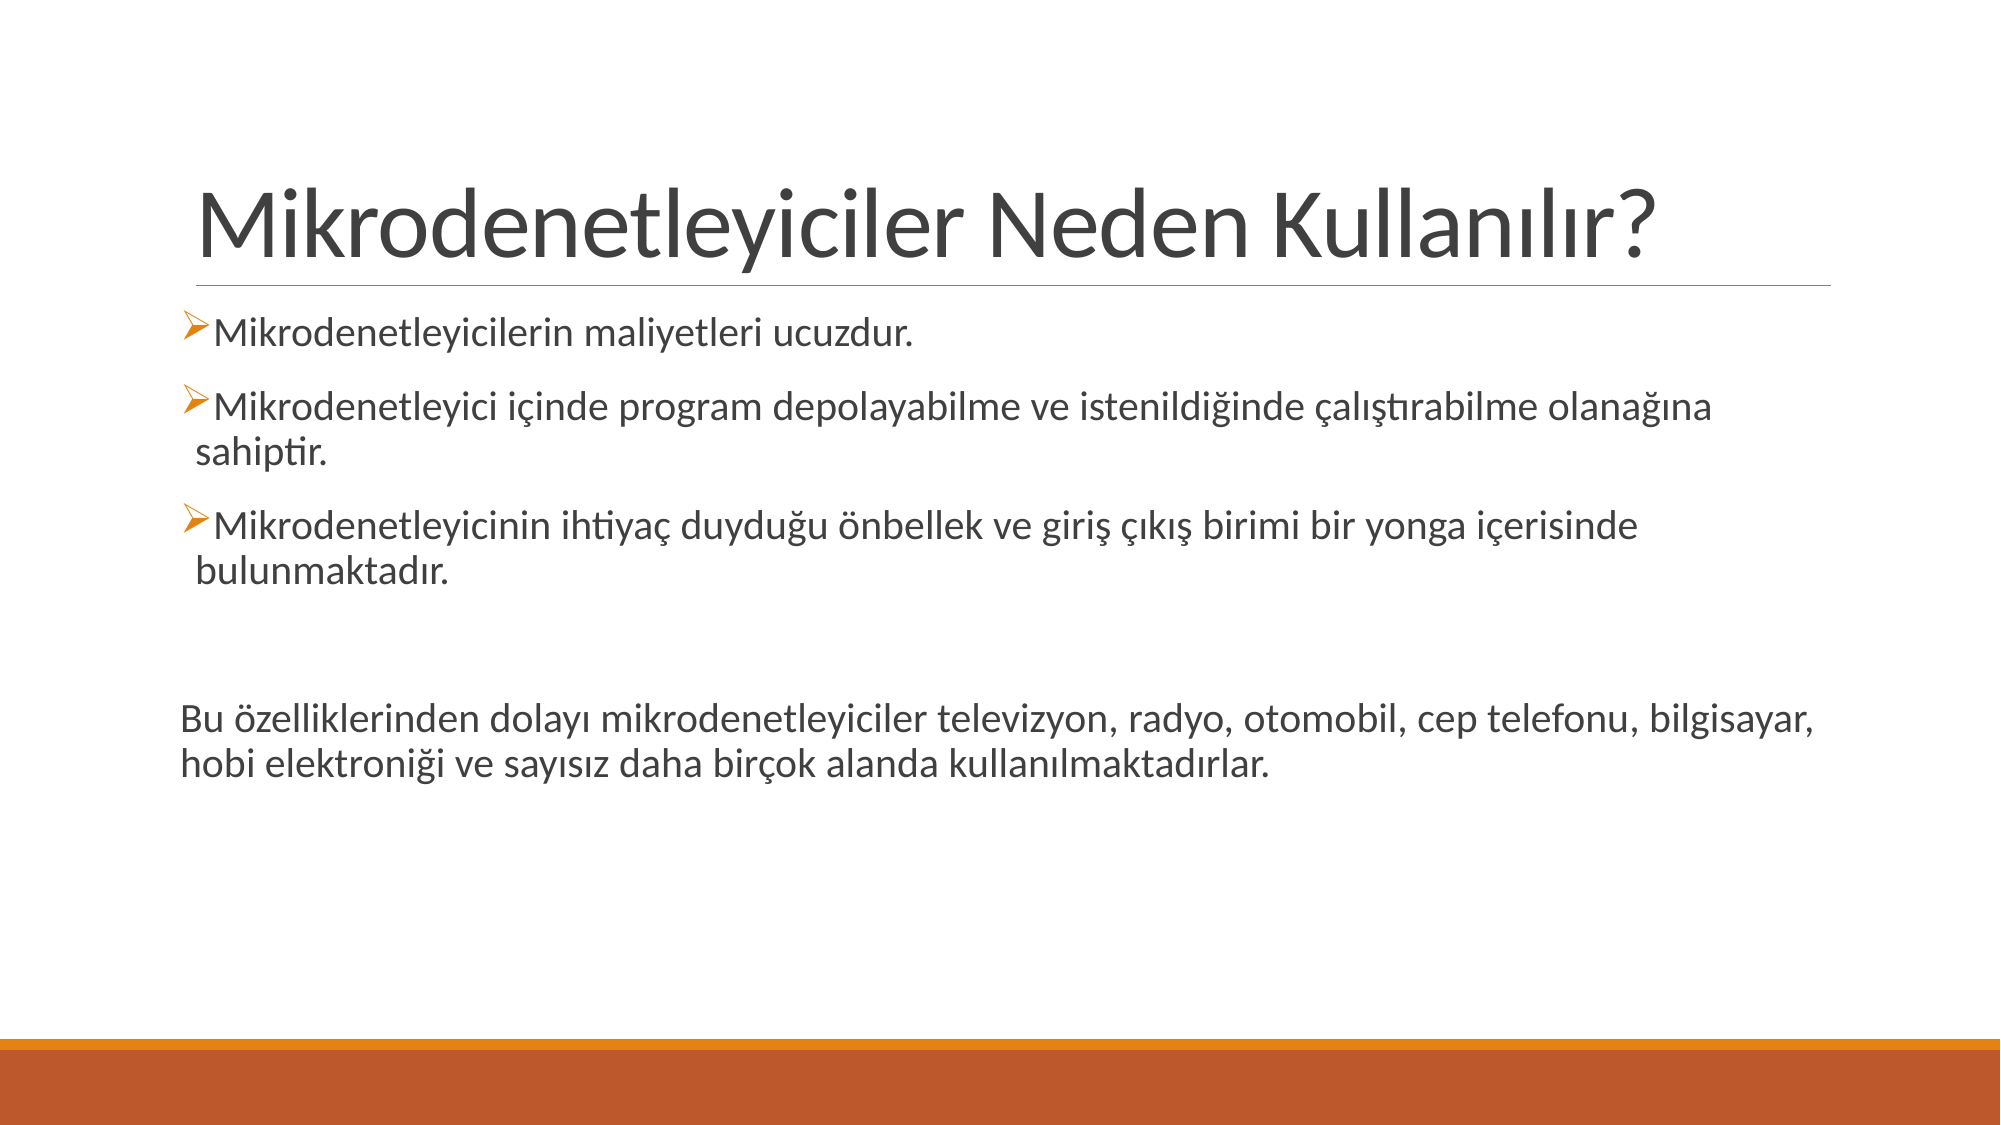

# Mikrodenetleyiciler Neden Kullanılır?
Mikrodenetleyicilerin maliyetleri ucuzdur.
Mikrodenetleyici içinde program depolayabilme ve istenildiğinde çalıştırabilme olanağına sahiptir.
Mikrodenetleyicinin ihtiyaç duyduğu önbellek ve giriş çıkış birimi bir yonga içerisinde bulunmaktadır.

Bu özelliklerinden dolayı mikrodenetleyiciler televizyon, radyo, otomobil, cep telefonu, bilgisayar, hobi elektroniği ve sayısız daha birçok alanda kullanılmaktadırlar.